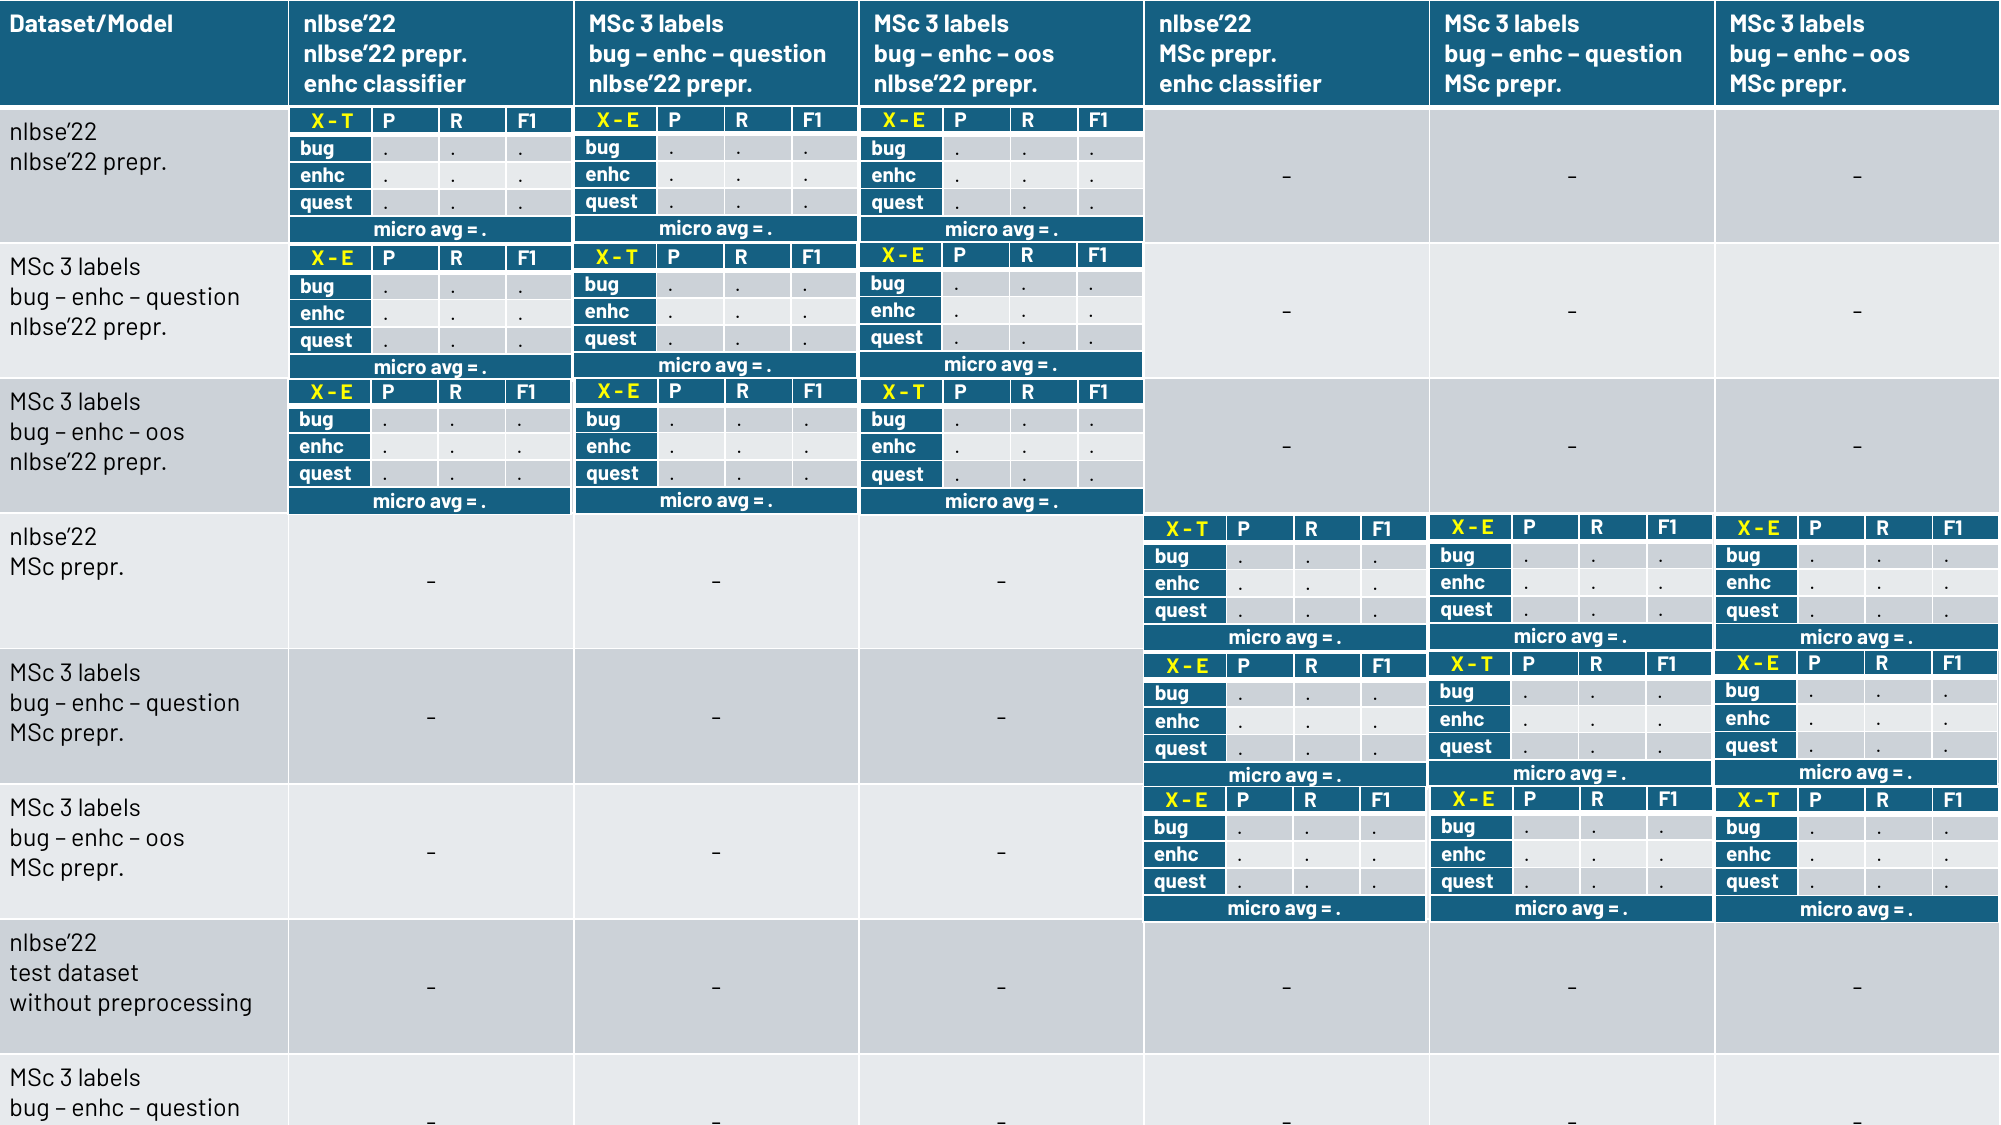

| Dataset/Model | nlbse’22 nlbse’22 prepr. enhc classifier | MSc 3 labels bug – enhc – question nlbse’22 prepr. | MSc 3 labels bug – enhc – oos nlbse’22 prepr. | nlbse’22 MSc prepr. enhc classifier | MSc 3 labels bug – enhc – question MSc prepr. | MSc 3 labels bug – enhc – oos MSc prepr. | Llama3 8b instruct model enhc classifier |
| --- | --- | --- | --- | --- | --- | --- | --- |
| nlbse’22 nlbse’22 prepr. |  |  |  | - | - | - | - |
| MSc 3 labels bug – enhc – question nlbse’22 prepr. |  |  |  | - | - | - | - |
| MSc 3 labels bug – enhc – oos nlbse’22 prepr. |  |  |  | - | - | - | - |
| nlbse’22 MSc prepr. | - | - | - |  |  |  | - |
| MSc 3 labels bug – enhc – question MSc prepr. | - | - | - |  |  |  | - |
| MSc 3 labels bug – enhc – oos MSc prepr. | - | - | - |  |  |  | - |
| nlbse’22 test dataset without preprocessing | - | - | - | - | - | - |  |
| MSc 3 labels bug – enhc – question test dataset without preprocessing | - | - | - | - | - | - |  |
| MSc 3 labels bug – enhc – oos test dataset without preprocessing | - | - | - | - | - | - |  |
| X - E | P | R | F1 |
| --- | --- | --- | --- |
| bug | . | . | . |
| enhc | . | . | . |
| quest | . | . | . |
| micro avg = . |  |  |  |
| X - E | P | R | F1 |
| --- | --- | --- | --- |
| bug | . | . | . |
| enhc | . | . | . |
| quest | . | . | . |
| micro avg = . |  |  |  |
| X - T | P | R | F1 |
| --- | --- | --- | --- |
| bug | . | . | . |
| enhc | . | . | . |
| quest | . | . | . |
| micro avg = . |  |  |  |
| X - E | P | R | F1 |
| --- | --- | --- | --- |
| bug | . | . | . |
| enhc | . | . | . |
| quest | . | . | . |
| micro avg = . |  |  |  |
| X - T | P | R | F1 |
| --- | --- | --- | --- |
| bug | . | . | . |
| enhc | . | . | . |
| quest | . | . | . |
| micro avg = . |  |  |  |
| X - E | P | R | F1 |
| --- | --- | --- | --- |
| bug | . | . | . |
| enhc | . | . | . |
| quest | . | . | . |
| micro avg = . |  |  |  |
| X - E | P | R | F1 |
| --- | --- | --- | --- |
| bug | . | . | . |
| enhc | . | . | . |
| quest | . | . | . |
| micro avg = . |  |  |  |
| X - E | P | R | F1 |
| --- | --- | --- | --- |
| bug | . | . | . |
| enhc | . | . | . |
| quest | . | . | . |
| micro avg = . |  |  |  |
| X - T | P | R | F1 |
| --- | --- | --- | --- |
| bug | . | . | . |
| enhc | . | . | . |
| quest | . | . | . |
| micro avg = . |  |  |  |
| X - E | P | R | F1 |
| --- | --- | --- | --- |
| bug | . | . | . |
| enhc | . | . | . |
| quest | . | . | . |
| micro avg = . |  |  |  |
| X - E | P | R | F1 |
| --- | --- | --- | --- |
| bug | . | . | . |
| enhc | . | . | . |
| quest | . | . | . |
| micro avg = . |  |  |  |
| X - T | P | R | F1 |
| --- | --- | --- | --- |
| bug | . | . | . |
| enhc | . | . | . |
| quest | . | . | . |
| micro avg = . |  |  |  |
| X - E | P | R | F1 |
| --- | --- | --- | --- |
| bug | . | . | . |
| enhc | . | . | . |
| quest | . | . | . |
| micro avg = . |  |  |  |
| X - T | P | R | F1 |
| --- | --- | --- | --- |
| bug | . | . | . |
| enhc | . | . | . |
| quest | . | . | . |
| micro avg = . |  |  |  |
| X - E | P | R | F1 |
| --- | --- | --- | --- |
| bug | . | . | . |
| enhc | . | . | . |
| quest | . | . | . |
| micro avg = . |  |  |  |
| X - E | P | R | F1 |
| --- | --- | --- | --- |
| bug | . | . | . |
| enhc | . | . | . |
| quest | . | . | . |
| micro avg = . |  |  |  |
| X - E | P | R | F1 |
| --- | --- | --- | --- |
| bug | . | . | . |
| enhc | . | . | . |
| quest | . | . | . |
| micro avg = . |  |  |  |
| X - T | P | R | F1 |
| --- | --- | --- | --- |
| bug | . | . | . |
| enhc | . | . | . |
| quest | . | . | . |
| micro avg = . |  |  |  |
| X - E | P | R | F1 |
| --- | --- | --- | --- |
| bug | . | . | . |
| enhc | . | . | . |
| quest | . | . | . |
| micro avg = . |  |  |  |
| X - E | P | R | F1 |
| --- | --- | --- | --- |
| bug | . | . | . |
| enhc | . | . | . |
| quest | . | . | . |
| micro avg = . |  |  |  |
| X - E | P | R | F1 |
| --- | --- | --- | --- |
| bug | . | . | . |
| enhc | . | . | . |
| quest | . | . | . |
| micro avg = . |  |  |  |